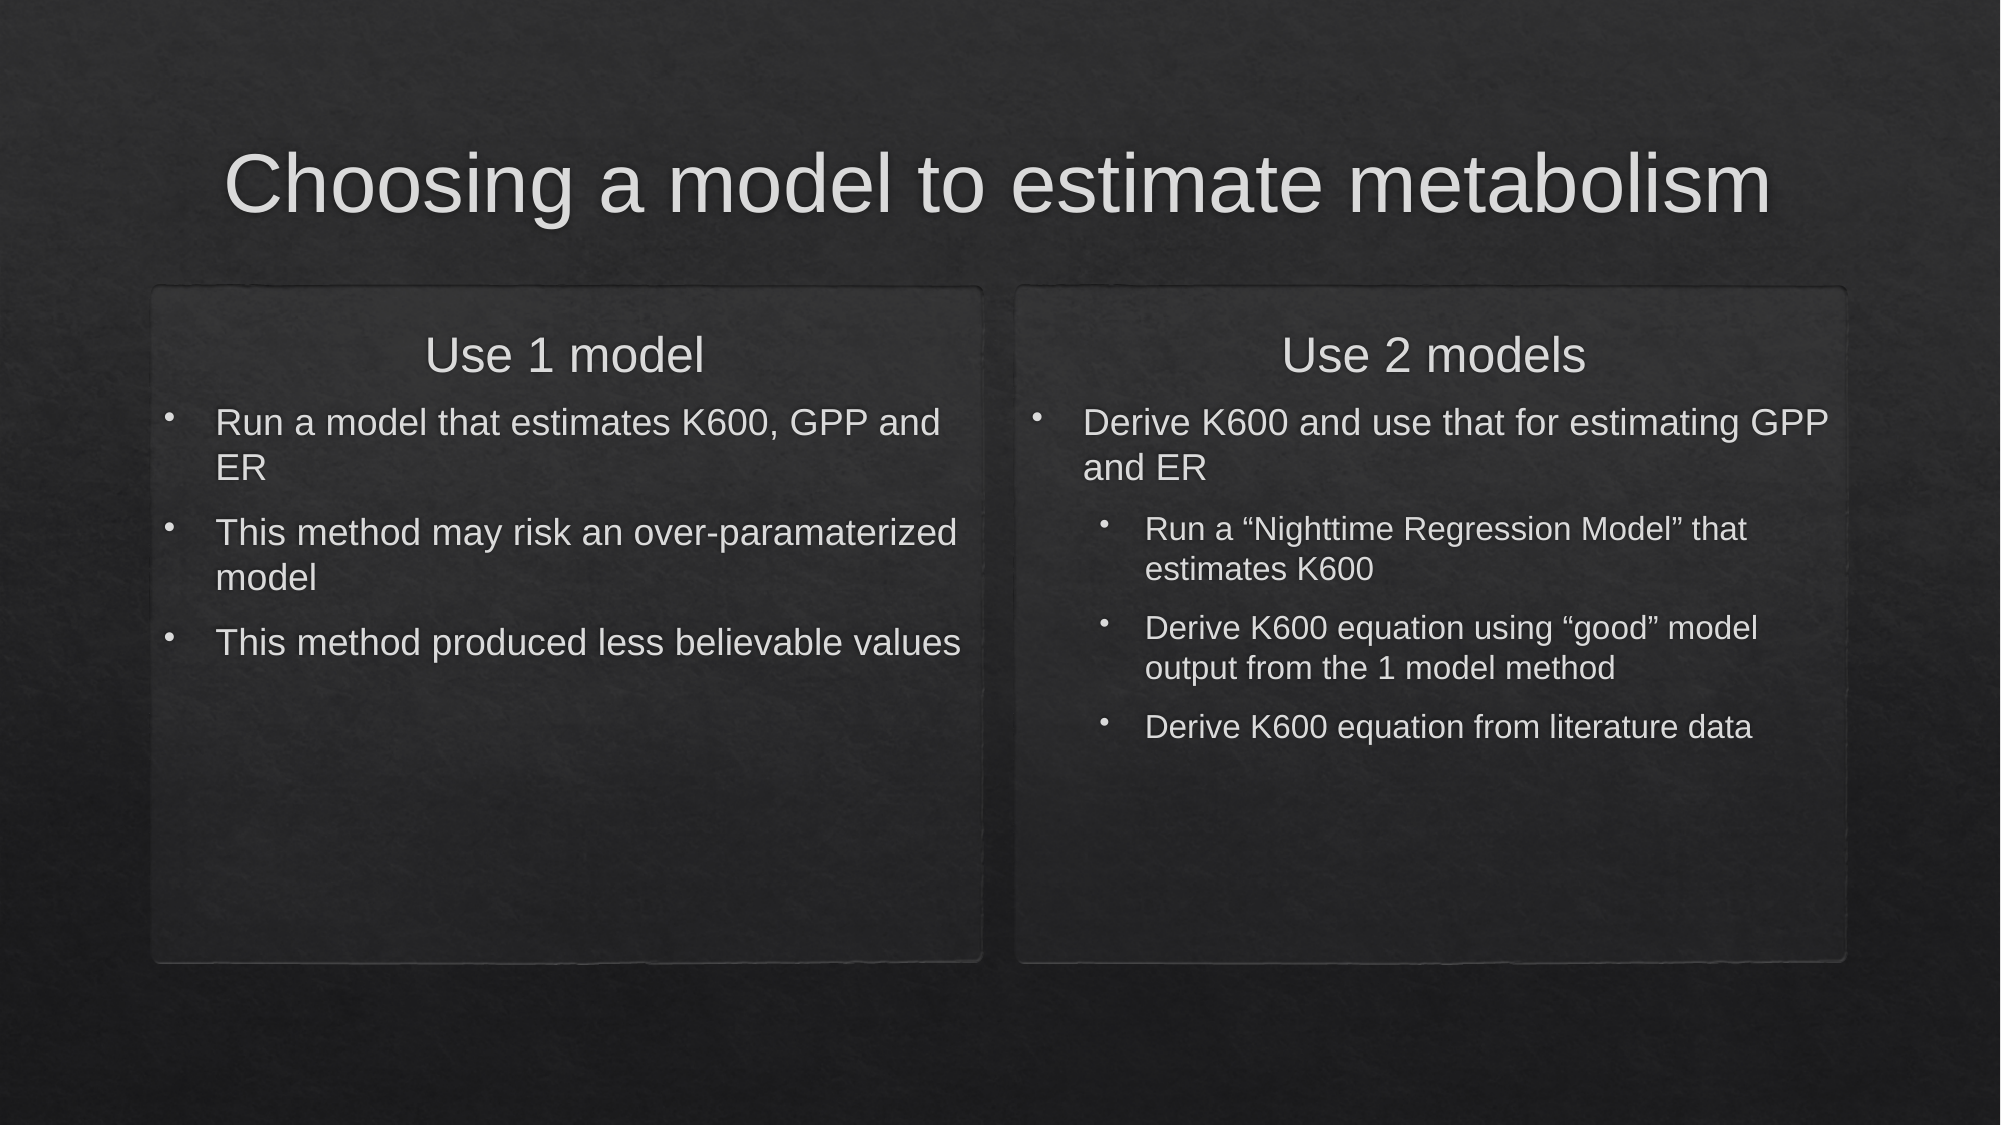

# Choosing a model to estimate metabolism
Use 1 model
Use 2 models
Run a model that estimates K600, GPP and ER
This method may risk an over-paramaterized model
This method produced less believable values
Derive K600 and use that for estimating GPP and ER
Run a “Nighttime Regression Model” that estimates K600
Derive K600 equation using “good” model output from the 1 model method
Derive K600 equation from literature data